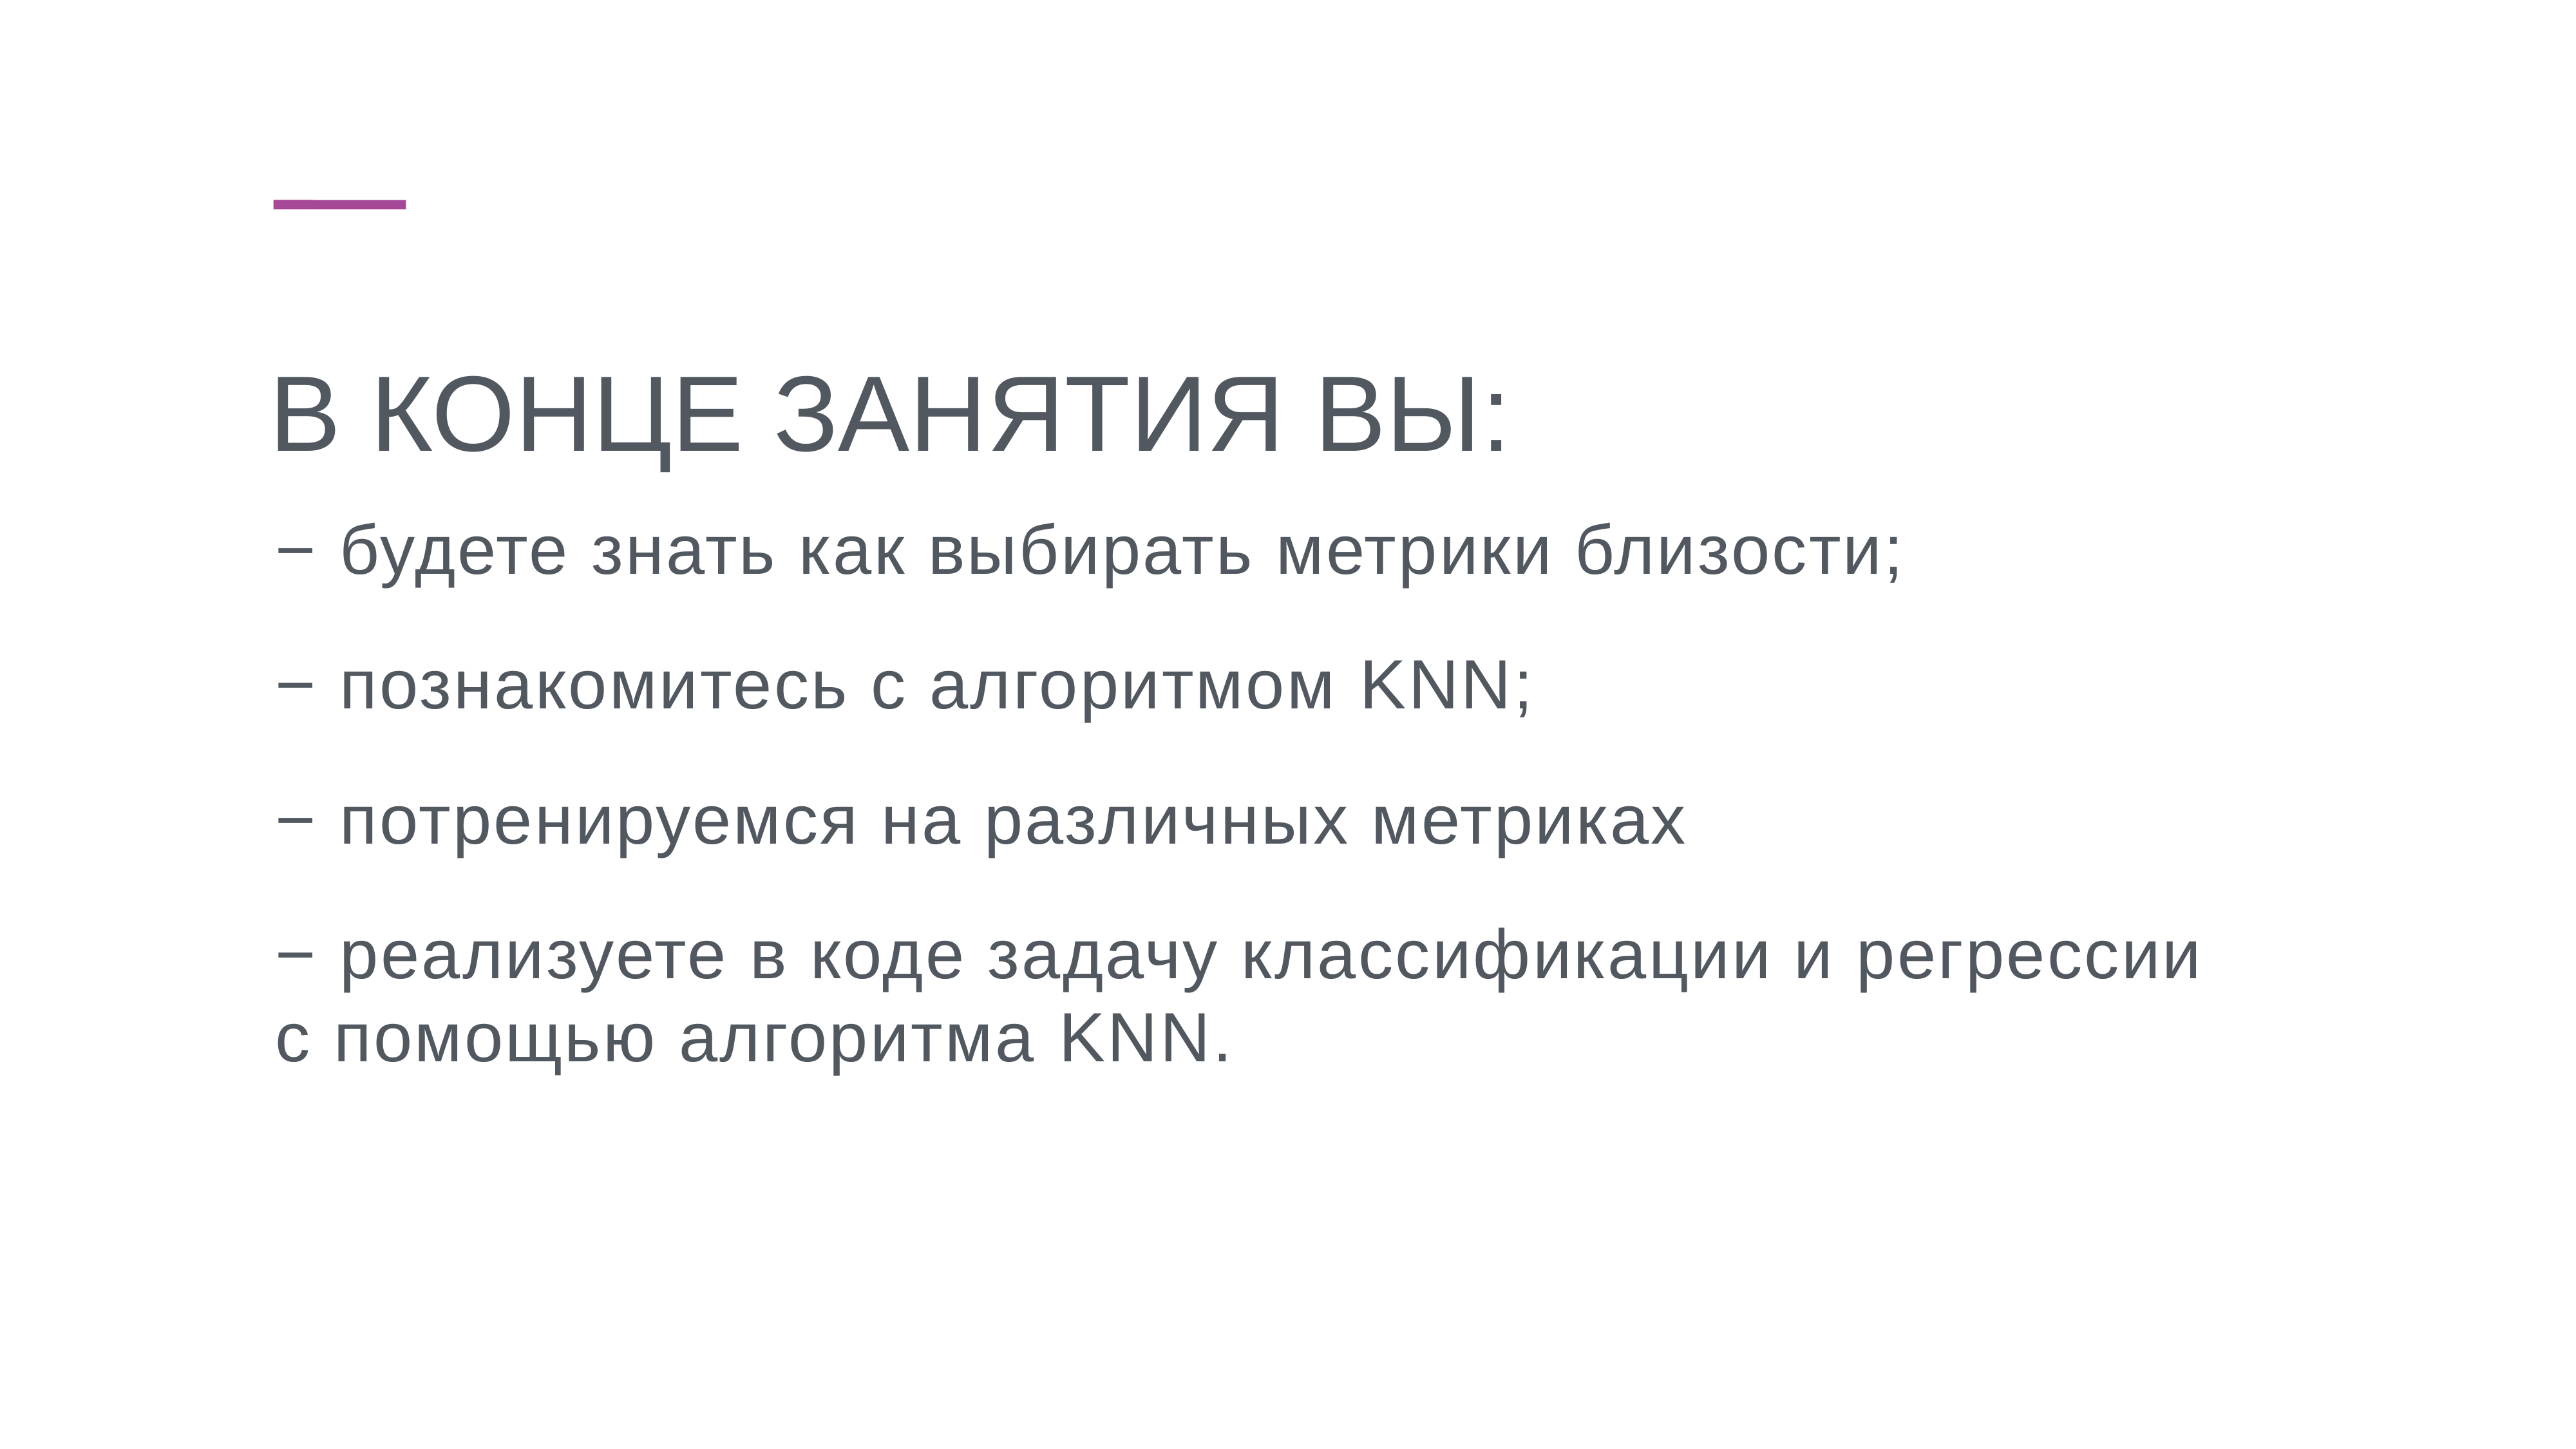

В конце занятия вы:
− будете знать как выбирать метрики близости;
− познакомитесь с алгоритмом KNN;
− потренируемся на различных метриках
− реализуете в коде задачу классификации и регрессии с помощью алгоритма KNN.